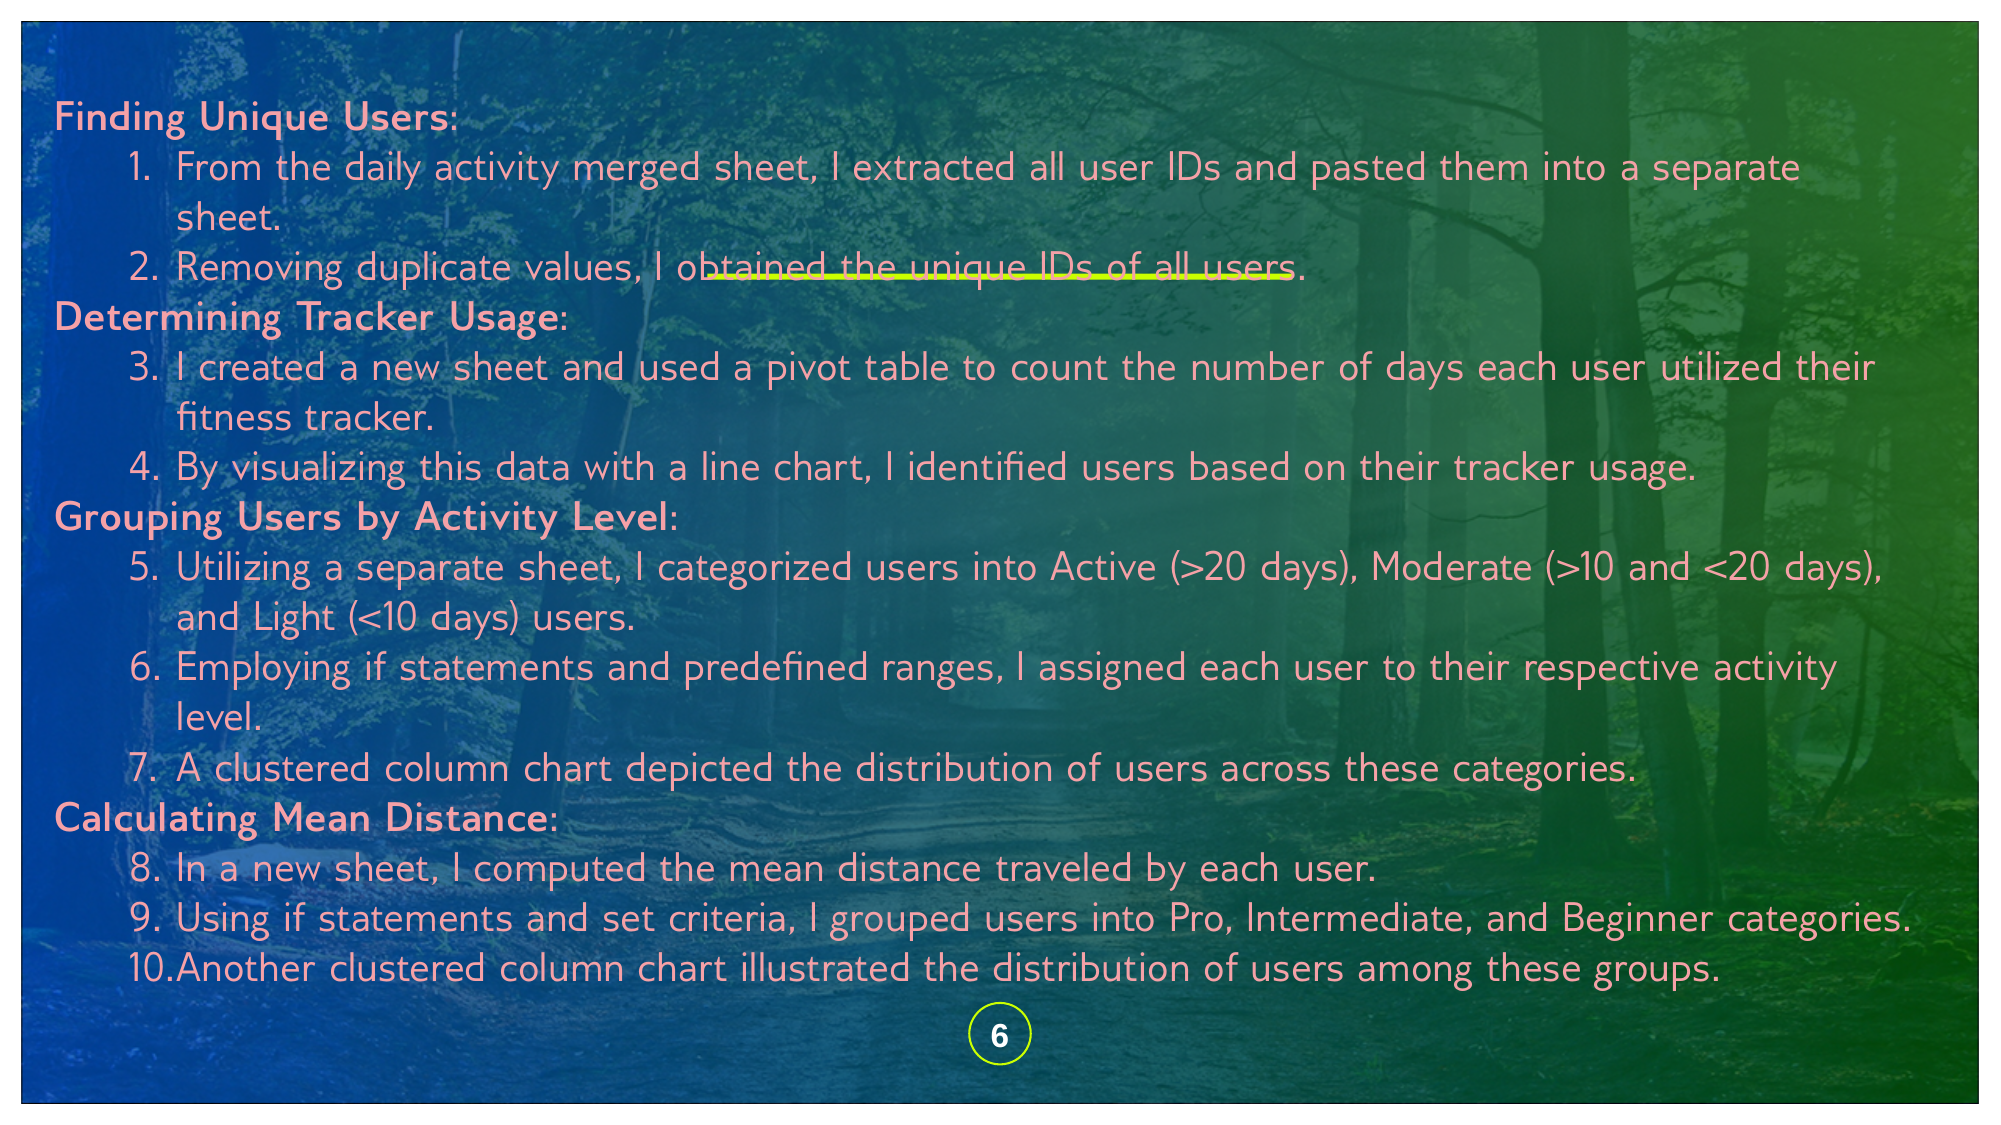

Finding Unique Users:
From the daily activity merged sheet, I extracted all user IDs and pasted them into a separate sheet.
Removing duplicate values, I obtained the unique IDs of all users.
Determining Tracker Usage:
I created a new sheet and used a pivot table to count the number of days each user utilized their fitness tracker.
By visualizing this data with a line chart, I identified users based on their tracker usage.
Grouping Users by Activity Level:
Utilizing a separate sheet, I categorized users into Active (>20 days), Moderate (>10 and <20 days), and Light (<10 days) users.
Employing if statements and predefined ranges, I assigned each user to their respective activity level.
A clustered column chart depicted the distribution of users across these categories.
Calculating Mean Distance:
In a new sheet, I computed the mean distance traveled by each user.
Using if statements and set criteria, I grouped users into Pro, Intermediate, and Beginner categories.
Another clustered column chart illustrated the distribution of users among these groups.
6